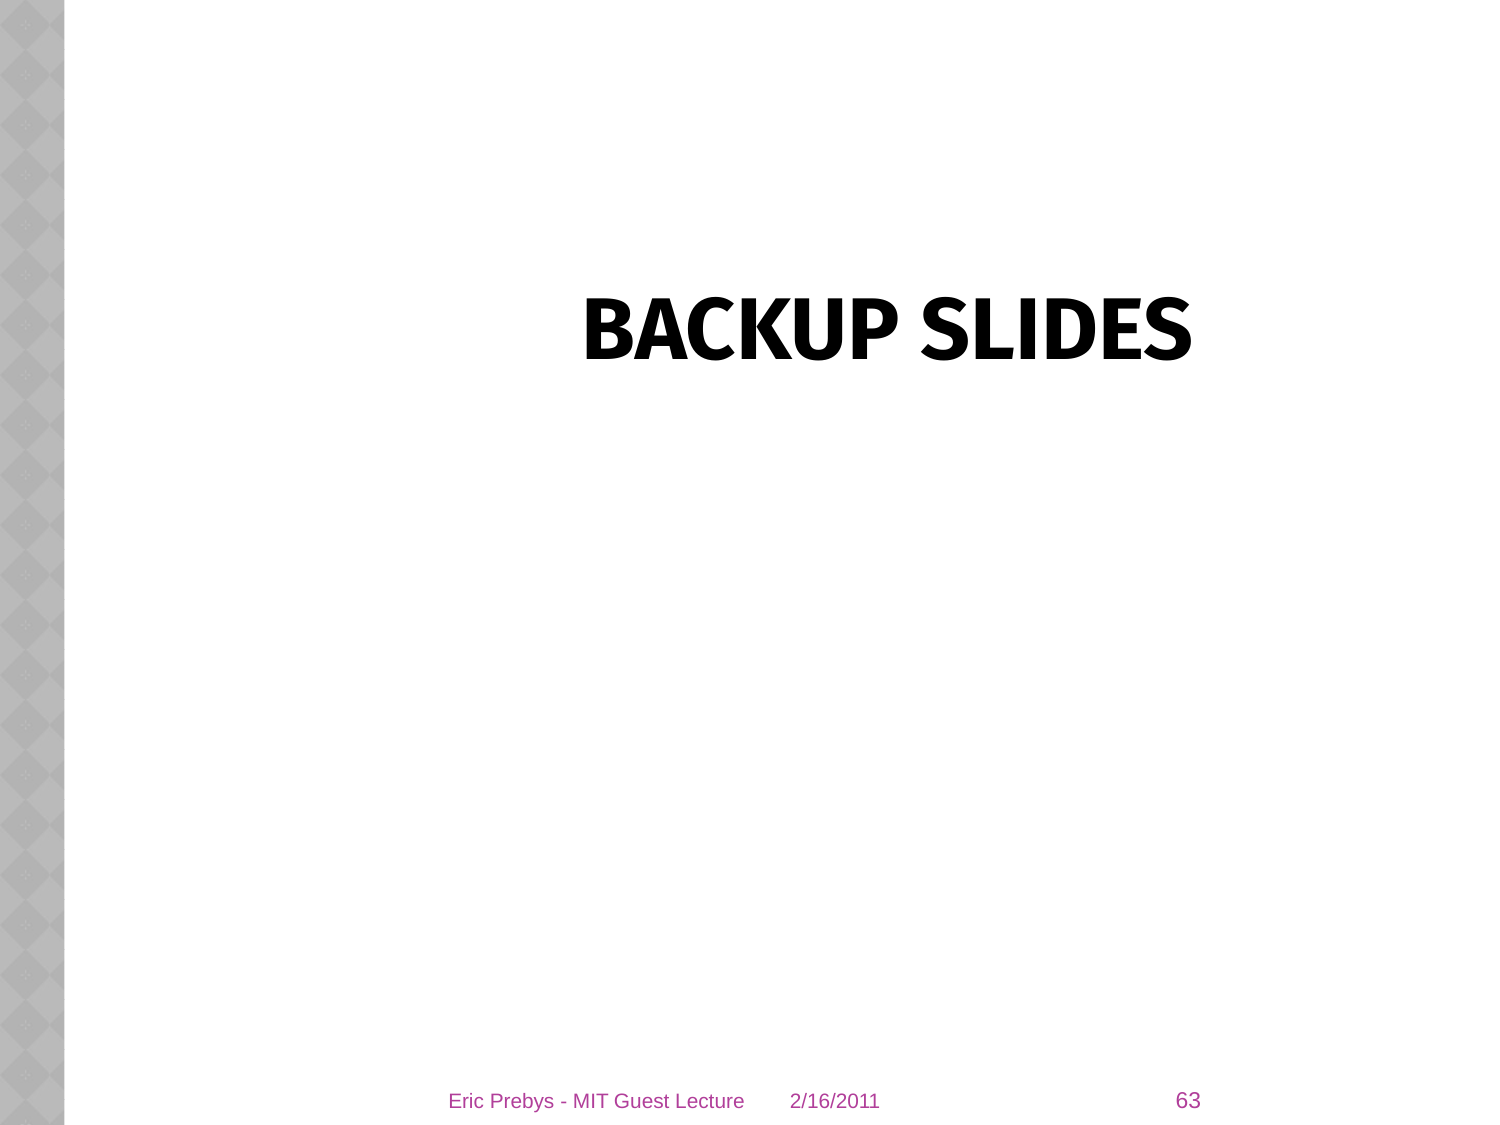

# BACKUP SLIDES

63
Eric Prebys - MIT Guest Lecture
2/16/2011